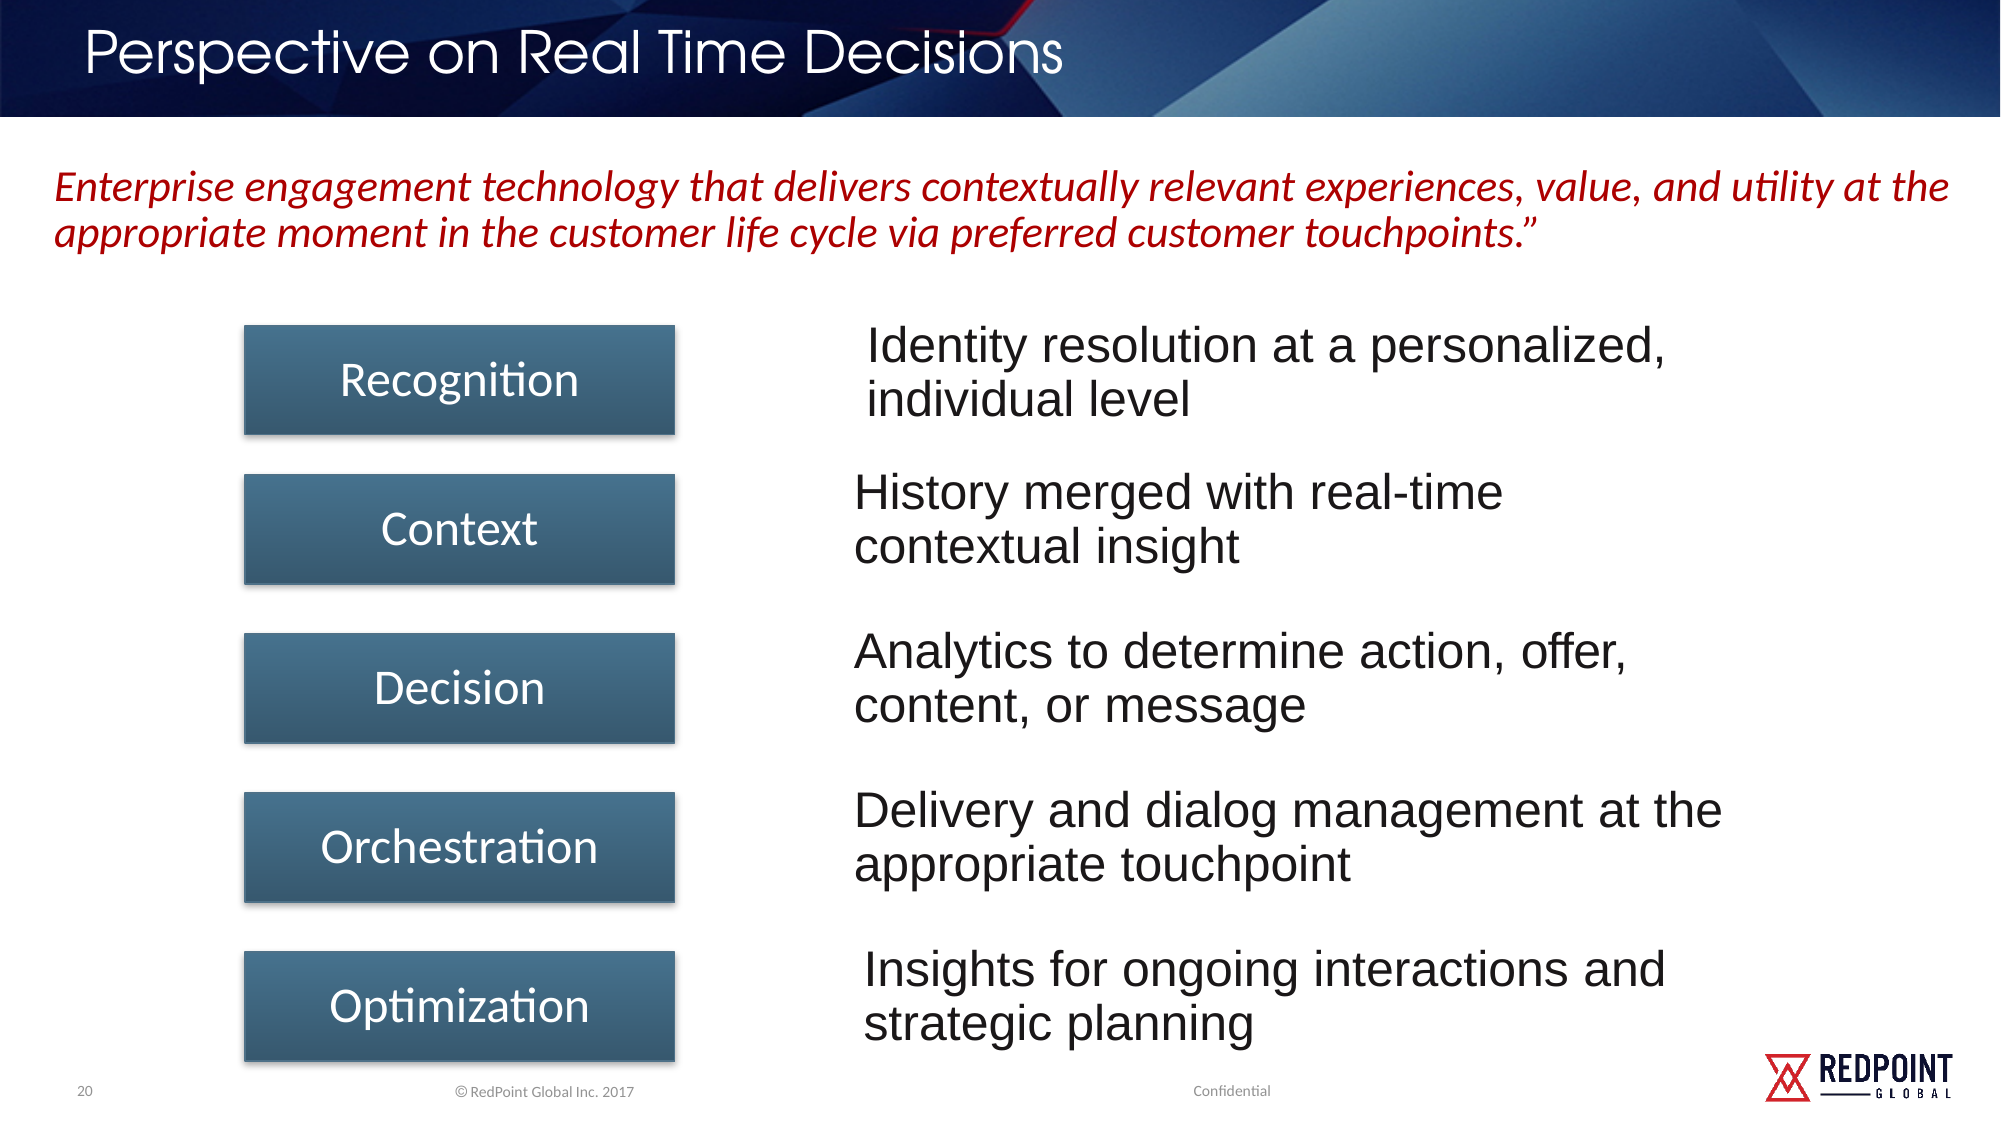

Perspective on Real Time Decisions
Enterprise engagement technology that delivers contextually relevant experiences, value, and utility at the appropriate moment in the customer life cycle via preferred customer touchpoints.”
Identity resolution at a personalized,  individual level
Recognition
History merged with real-time  contextual insight
Context
Analytics to determine action, offer,  content, or message
Decision
Delivery and dialog management at the appropriate touchpoint
Orchestration
Insights for ongoing interactions and  strategic planning
Optimization
Source: February 20, 2015, “Brief: Demystifying Real-Time Interaction Management” Forrester report